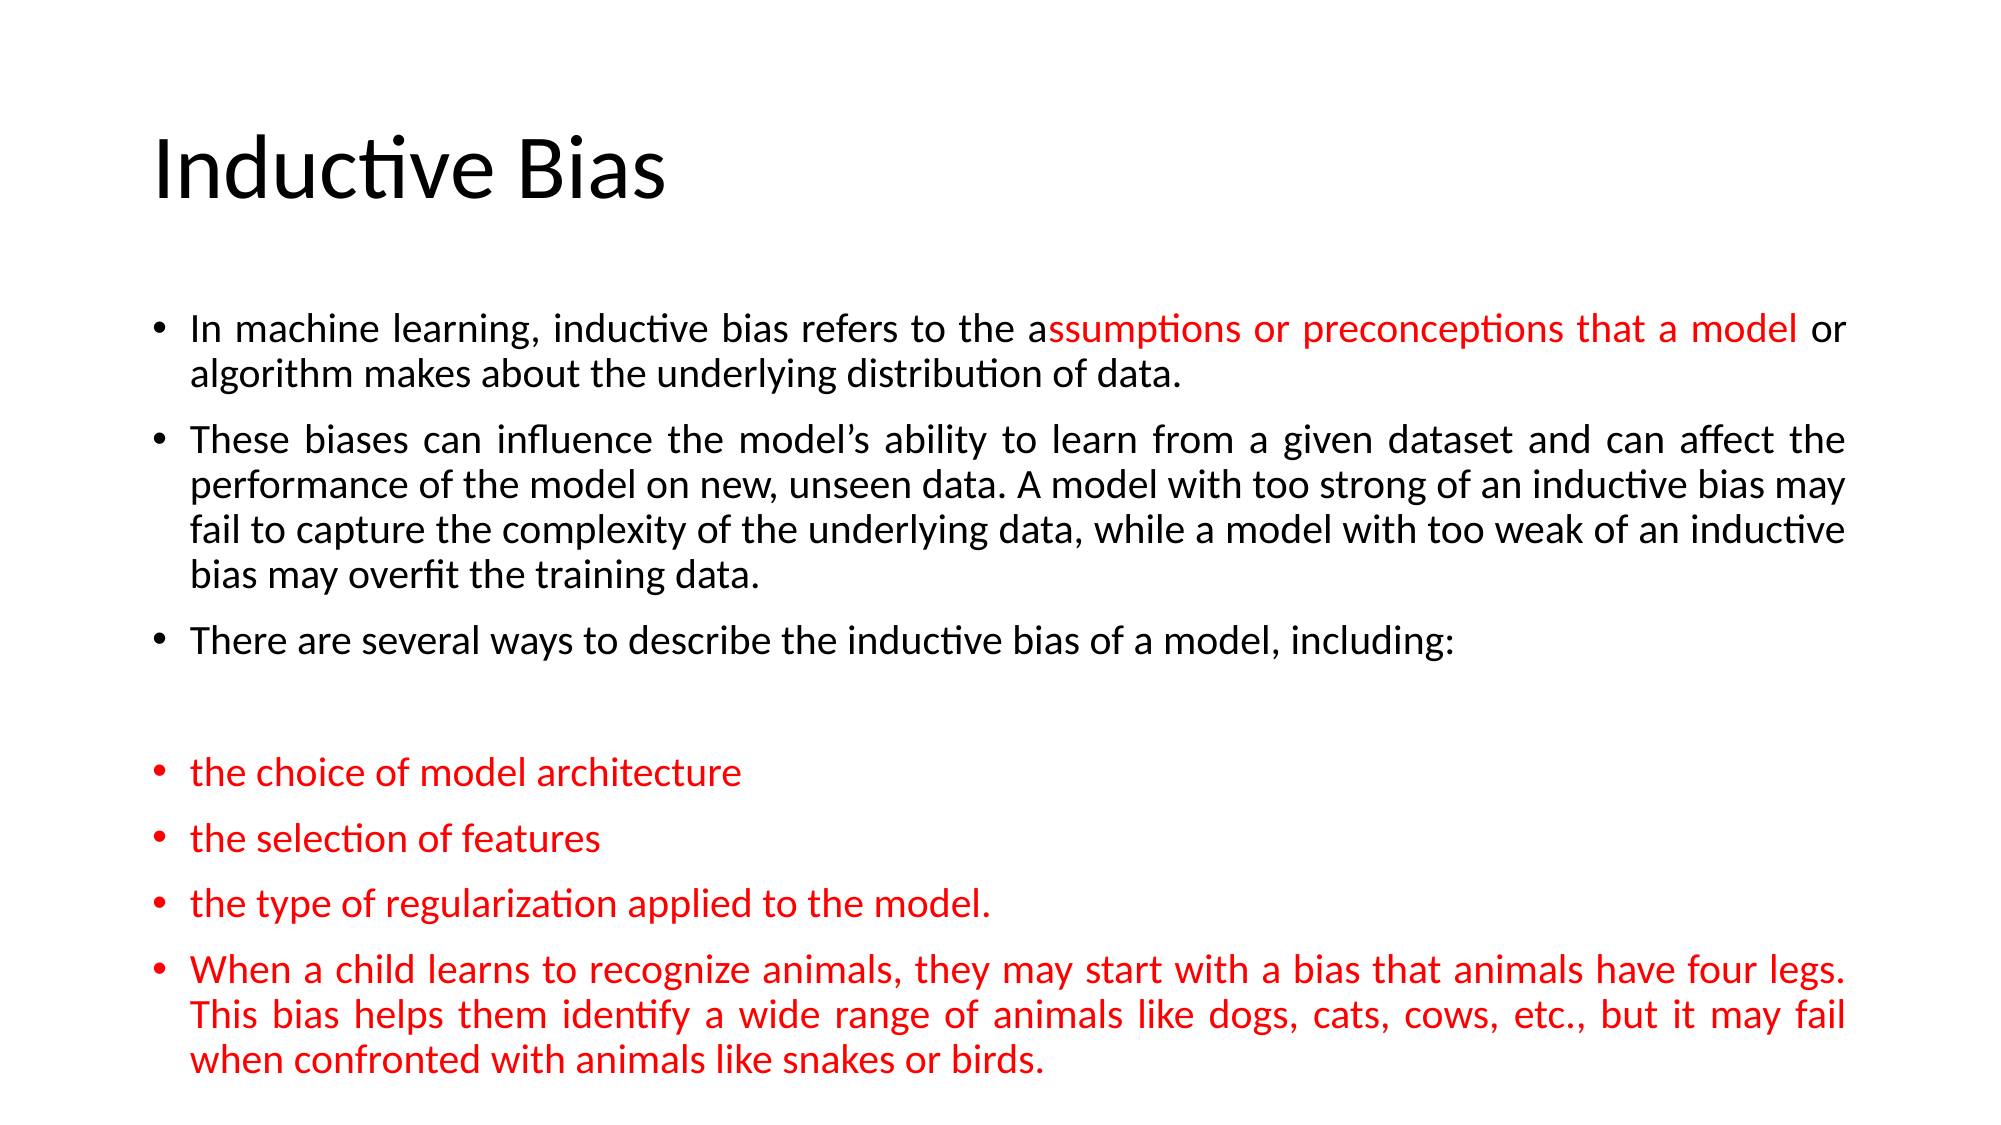

# Inductive Bias
In machine learning, inductive bias refers to the assumptions or preconceptions that a model or algorithm makes about the underlying distribution of data.
These biases can influence the model’s ability to learn from a given dataset and can affect the performance of the model on new, unseen data. A model with too strong of an inductive bias may fail to capture the complexity of the underlying data, while a model with too weak of an inductive bias may overfit the training data.
There are several ways to describe the inductive bias of a model, including:

the choice of model architecture
the selection of features
the type of regularization applied to the model.
When a child learns to recognize animals, they may start with a bias that animals have four legs. This bias helps them identify a wide range of animals like dogs, cats, cows, etc., but it may fail when confronted with animals like snakes or birds.